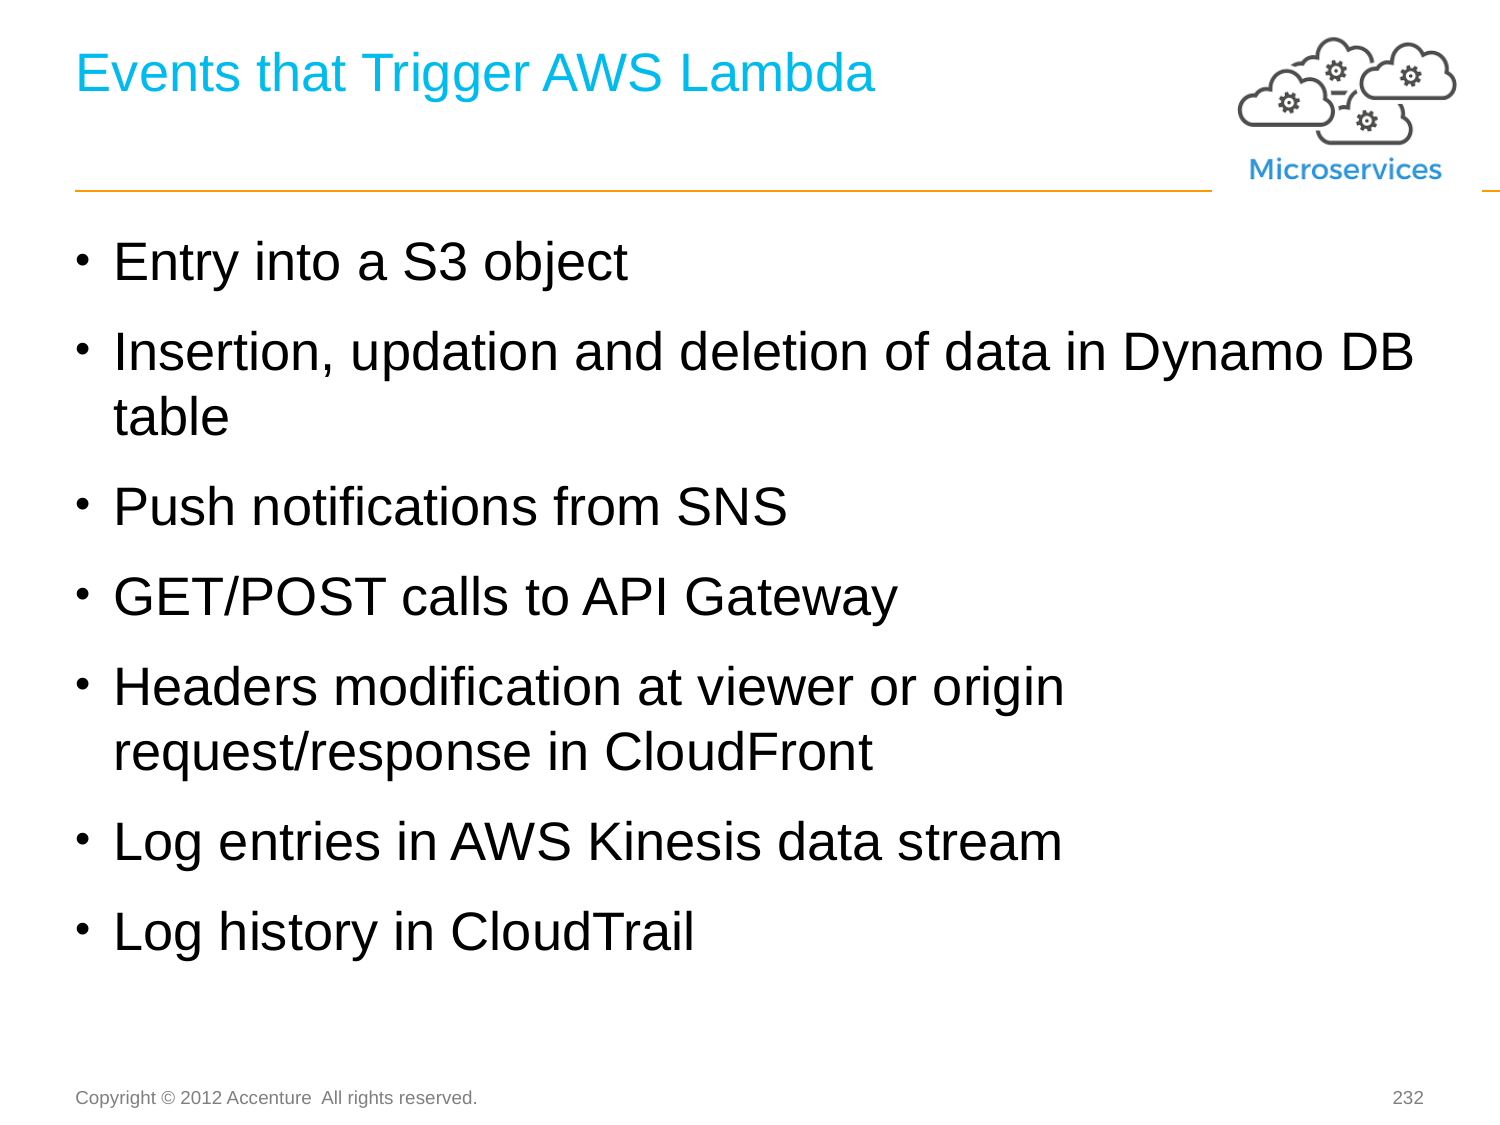

# Events that Trigger AWS Lambda
Entry into a S3 object
Insertion, updation and deletion of data in Dynamo DB table
Push notifications from SNS
GET/POST calls to API Gateway
Headers modification at viewer or origin request/response in CloudFront
Log entries in AWS Kinesis data stream
Log history in CloudTrail